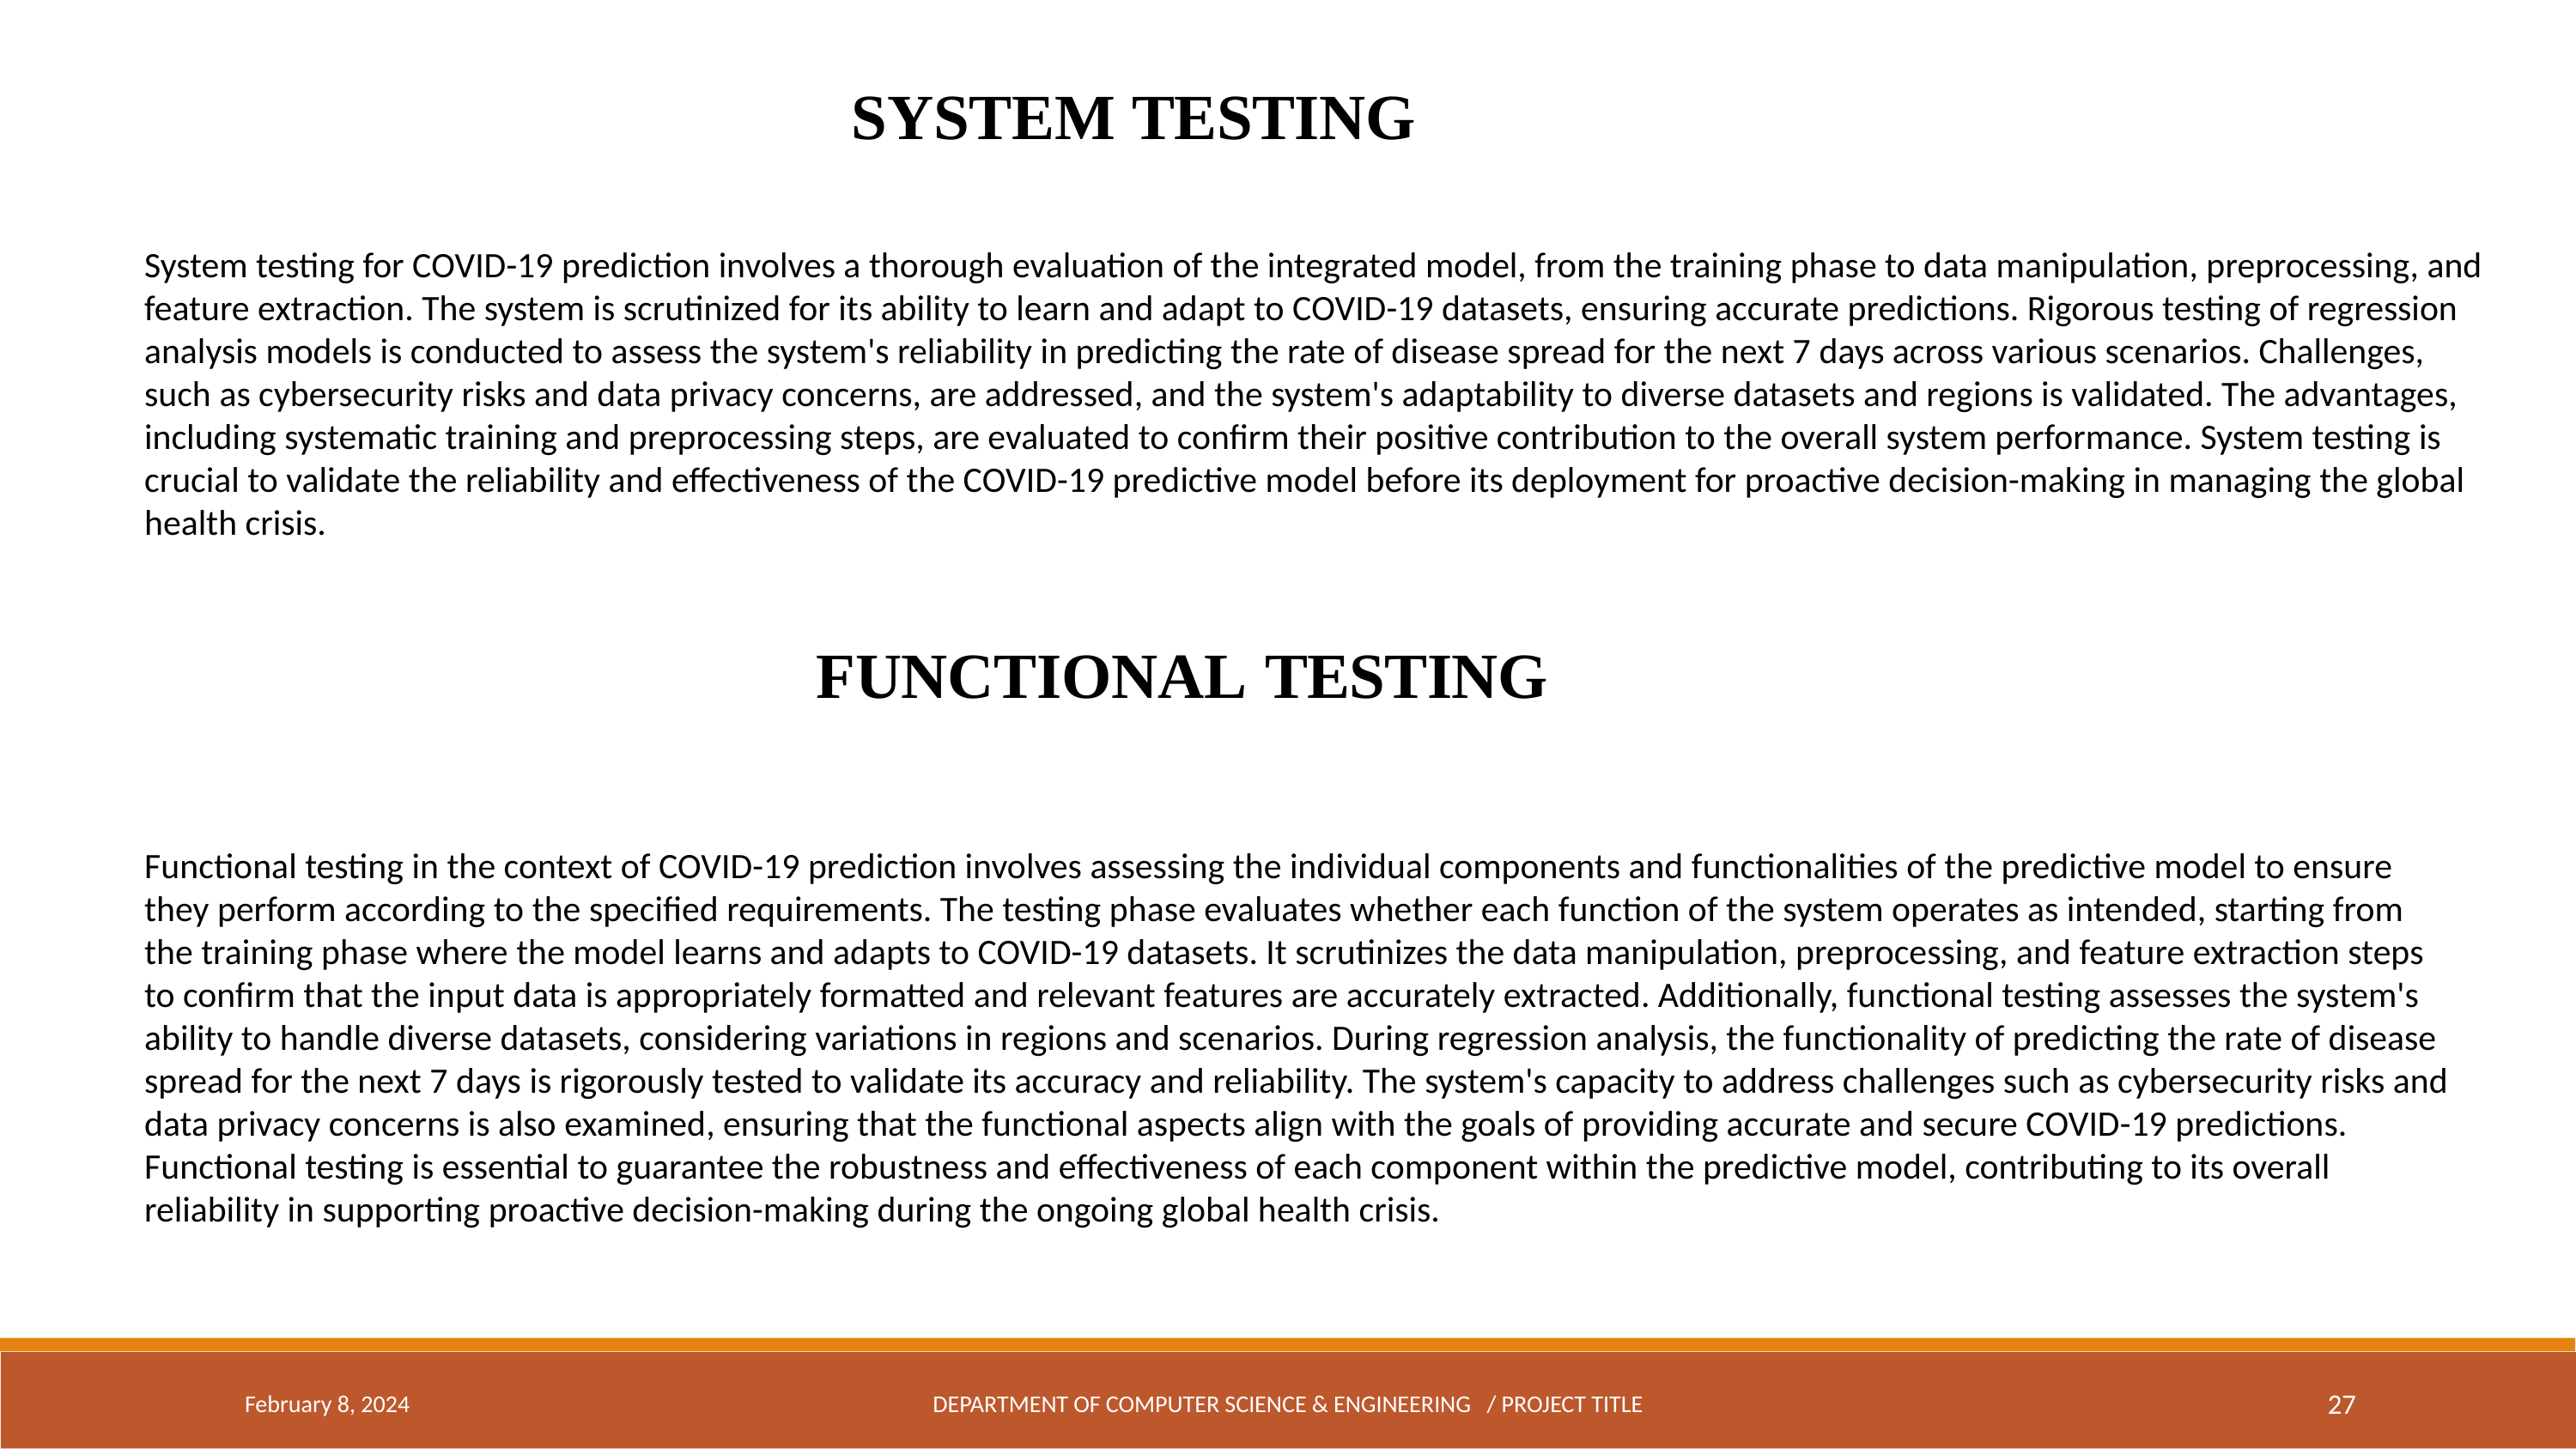

SYSTEM TESTING
System testing for COVID-19 prediction involves a thorough evaluation of the integrated model, from the training phase to data manipulation, preprocessing, and feature extraction. The system is scrutinized for its ability to learn and adapt to COVID-19 datasets, ensuring accurate predictions. Rigorous testing of regression analysis models is conducted to assess the system's reliability in predicting the rate of disease spread for the next 7 days across various scenarios. Challenges, such as cybersecurity risks and data privacy concerns, are addressed, and the system's adaptability to diverse datasets and regions is validated. The advantages, including systematic training and preprocessing steps, are evaluated to confirm their positive contribution to the overall system performance. System testing is crucial to validate the reliability and effectiveness of the COVID-19 predictive model before its deployment for proactive decision-making in managing the global health crisis.
FUNCTIONAL TESTING
Functional testing in the context of COVID-19 prediction involves assessing the individual components and functionalities of the predictive model to ensure they perform according to the specified requirements. The testing phase evaluates whether each function of the system operates as intended, starting from the training phase where the model learns and adapts to COVID-19 datasets. It scrutinizes the data manipulation, preprocessing, and feature extraction steps to confirm that the input data is appropriately formatted and relevant features are accurately extracted. Additionally, functional testing assesses the system's ability to handle diverse datasets, considering variations in regions and scenarios. During regression analysis, the functionality of predicting the rate of disease spread for the next 7 days is rigorously tested to validate its accuracy and reliability. The system's capacity to address challenges such as cybersecurity risks and data privacy concerns is also examined, ensuring that the functional aspects align with the goals of providing accurate and secure COVID-19 predictions. Functional testing is essential to guarantee the robustness and effectiveness of each component within the predictive model, contributing to its overall reliability in supporting proactive decision-making during the ongoing global health crisis.
February 8, 2024
DEPARTMENT OF COMPUTER SCIENCE & ENGINEERING   / PROJECT TITLE
27